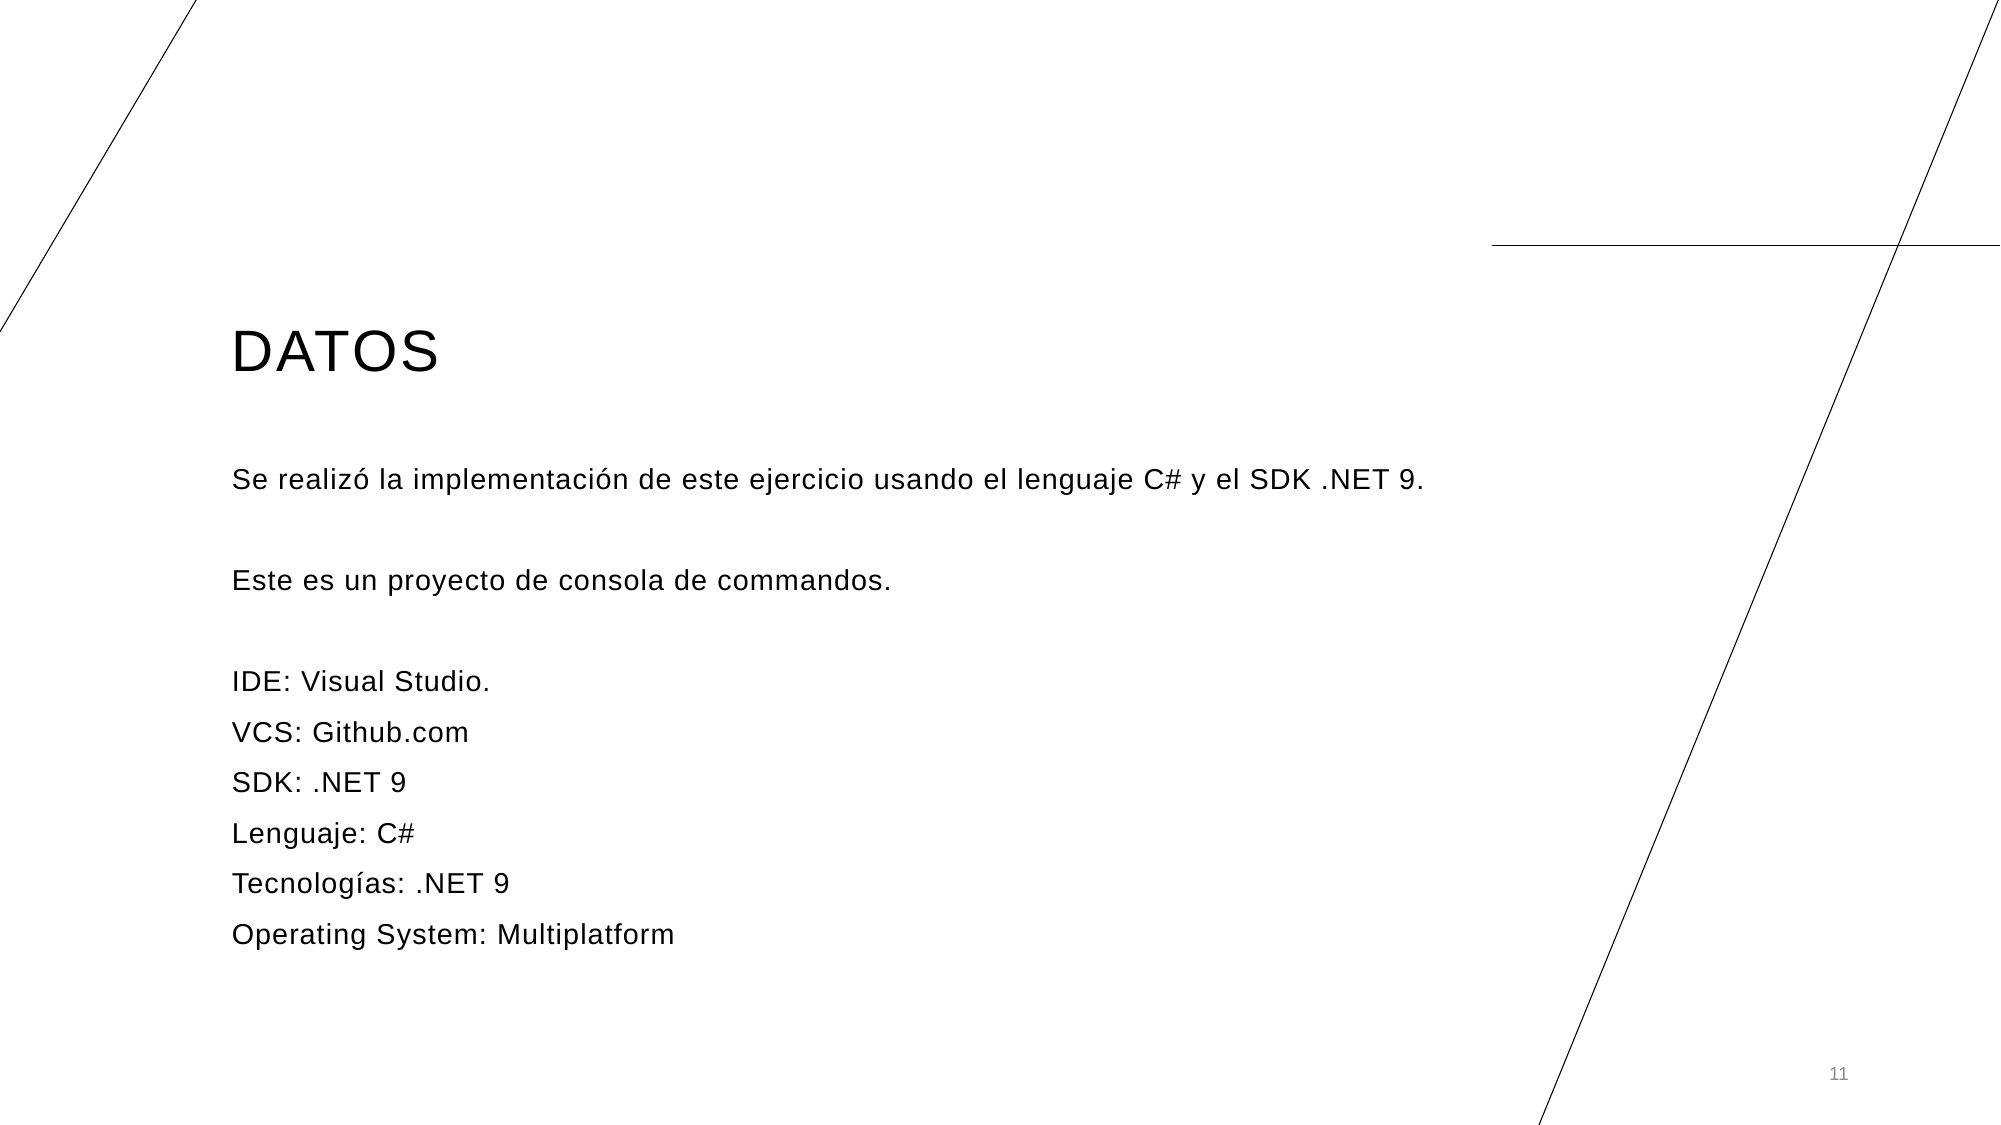

# DATOS
Se realizó la implementación de este ejercicio usando el lenguaje C# y el SDK .NET 9.

Este es un proyecto de consola de commandos.

IDE: Visual Studio.
VCS: Github.com
SDK: .NET 9
Lenguaje: C#
Tecnologías: .NET 9
Operating System: Multiplatform

11